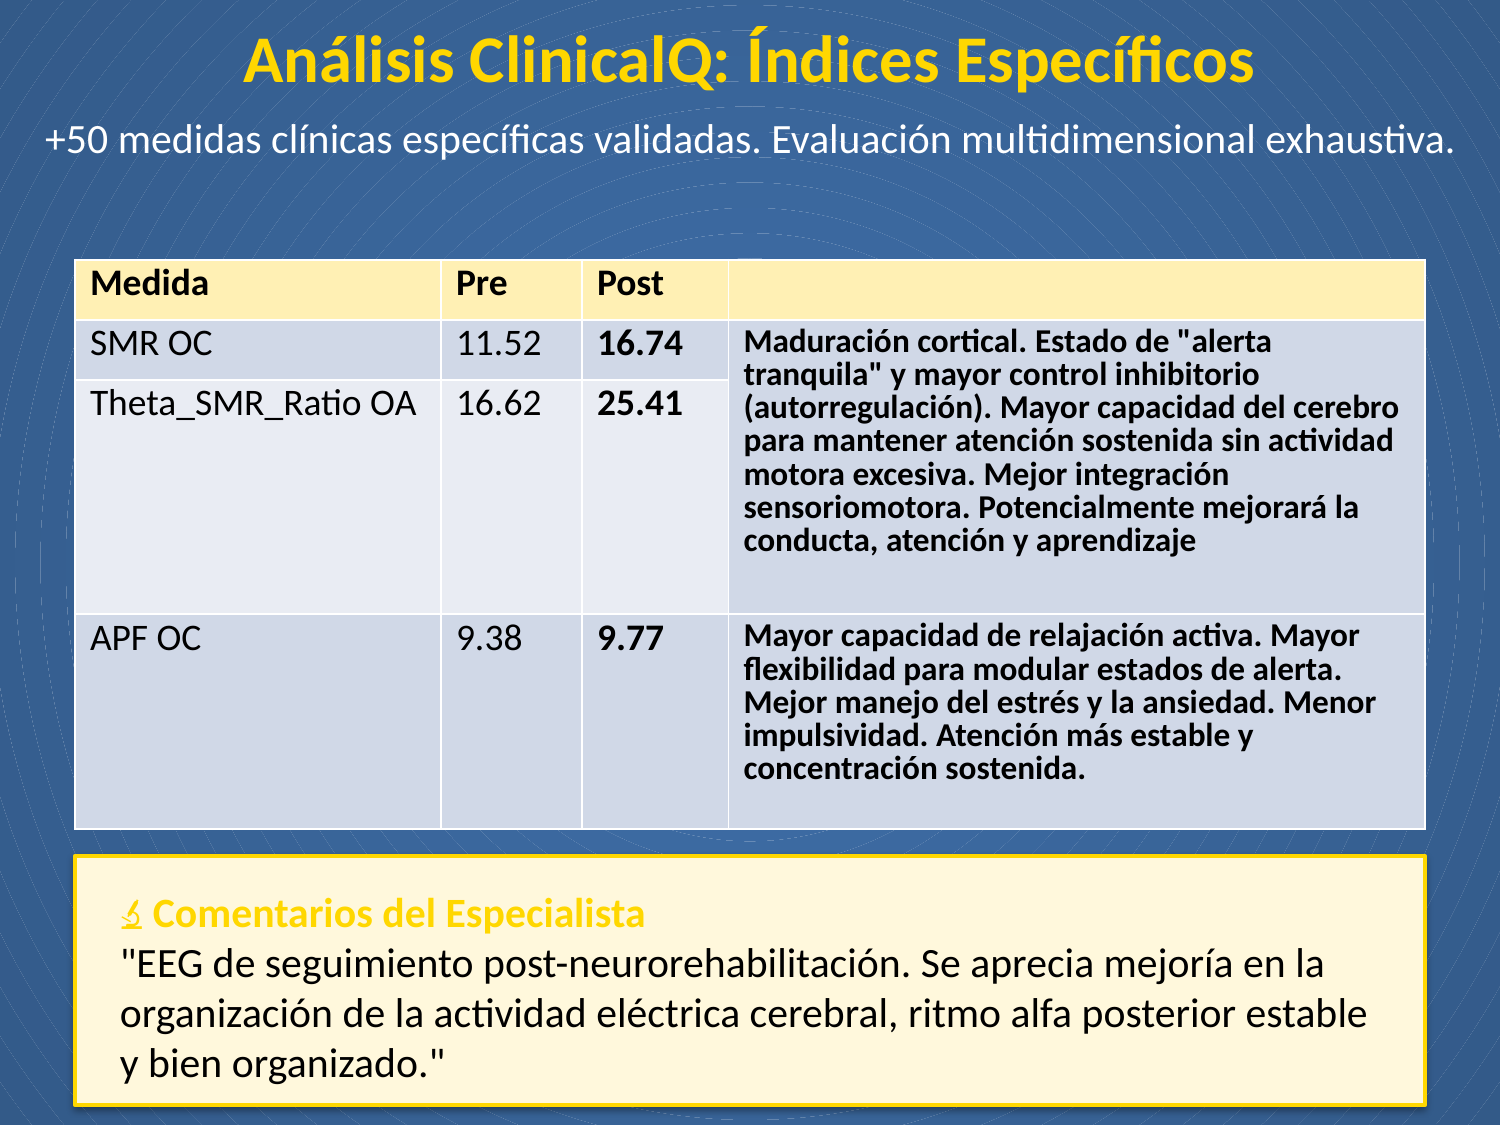

Análisis ClinicalQ: Índices Específicos
+50 medidas clínicas específicas validadas. Evaluación multidimensional exhaustiva.
| Medida | Pre | Post |  |
| --- | --- | --- | --- |
| SMR OC | 11.52 | 16.74 | Maduración cortical. Estado de "alerta tranquila" y mayor control inhibitorio (autorregulación). Mayor capacidad del cerebro para mantener atención sostenida sin actividad motora excesiva. Mejor integración sensoriomotora. Potencialmente mejorará la conducta, atención y aprendizaje |
| Theta\_SMR\_Ratio OA | 16.62 | 25.41 |  |
| APF OC | 9.38 | 9.77 | Mayor capacidad de relajación activa. Mayor flexibilidad para modular estados de alerta. Mejor manejo del estrés y la ansiedad. Menor impulsividad. Atención más estable y concentración sostenida. |

🔬 Comentarios del Especialista
"EEG de seguimiento post-neurorehabilitación. Se aprecia mejoría en la organización de la actividad eléctrica cerebral, ritmo alfa posterior estable y bien organizado."